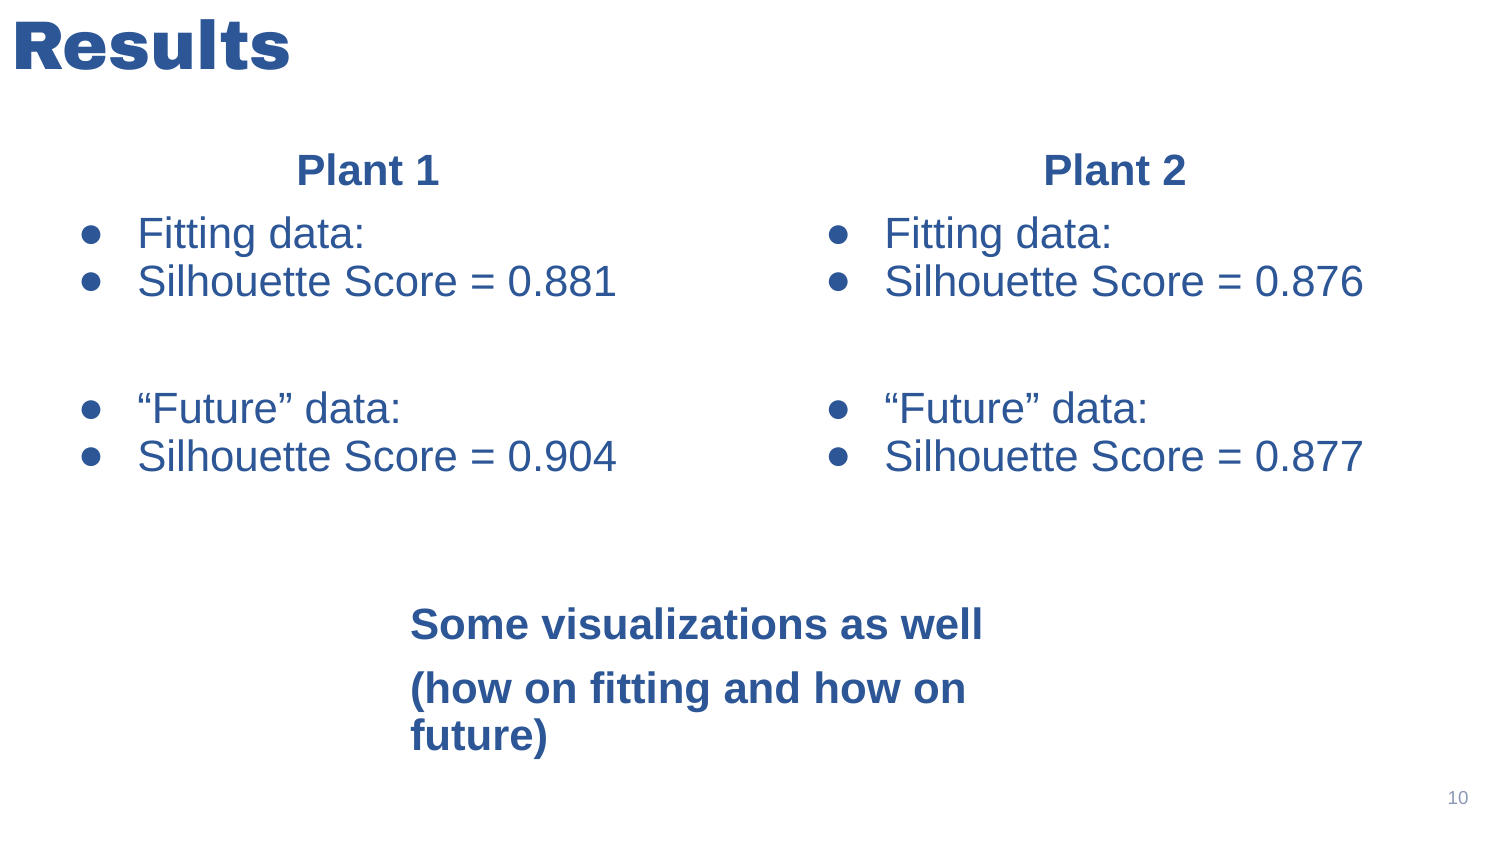

# Results
Plant 1
Fitting data:
Silhouette Score = 0.881

“Future” data:
Silhouette Score = 0.904

Plant 2
Fitting data:
Silhouette Score = 0.876

“Future” data:
Silhouette Score = 0.877
Some visualizations as well
(how on fitting and how on future)
10